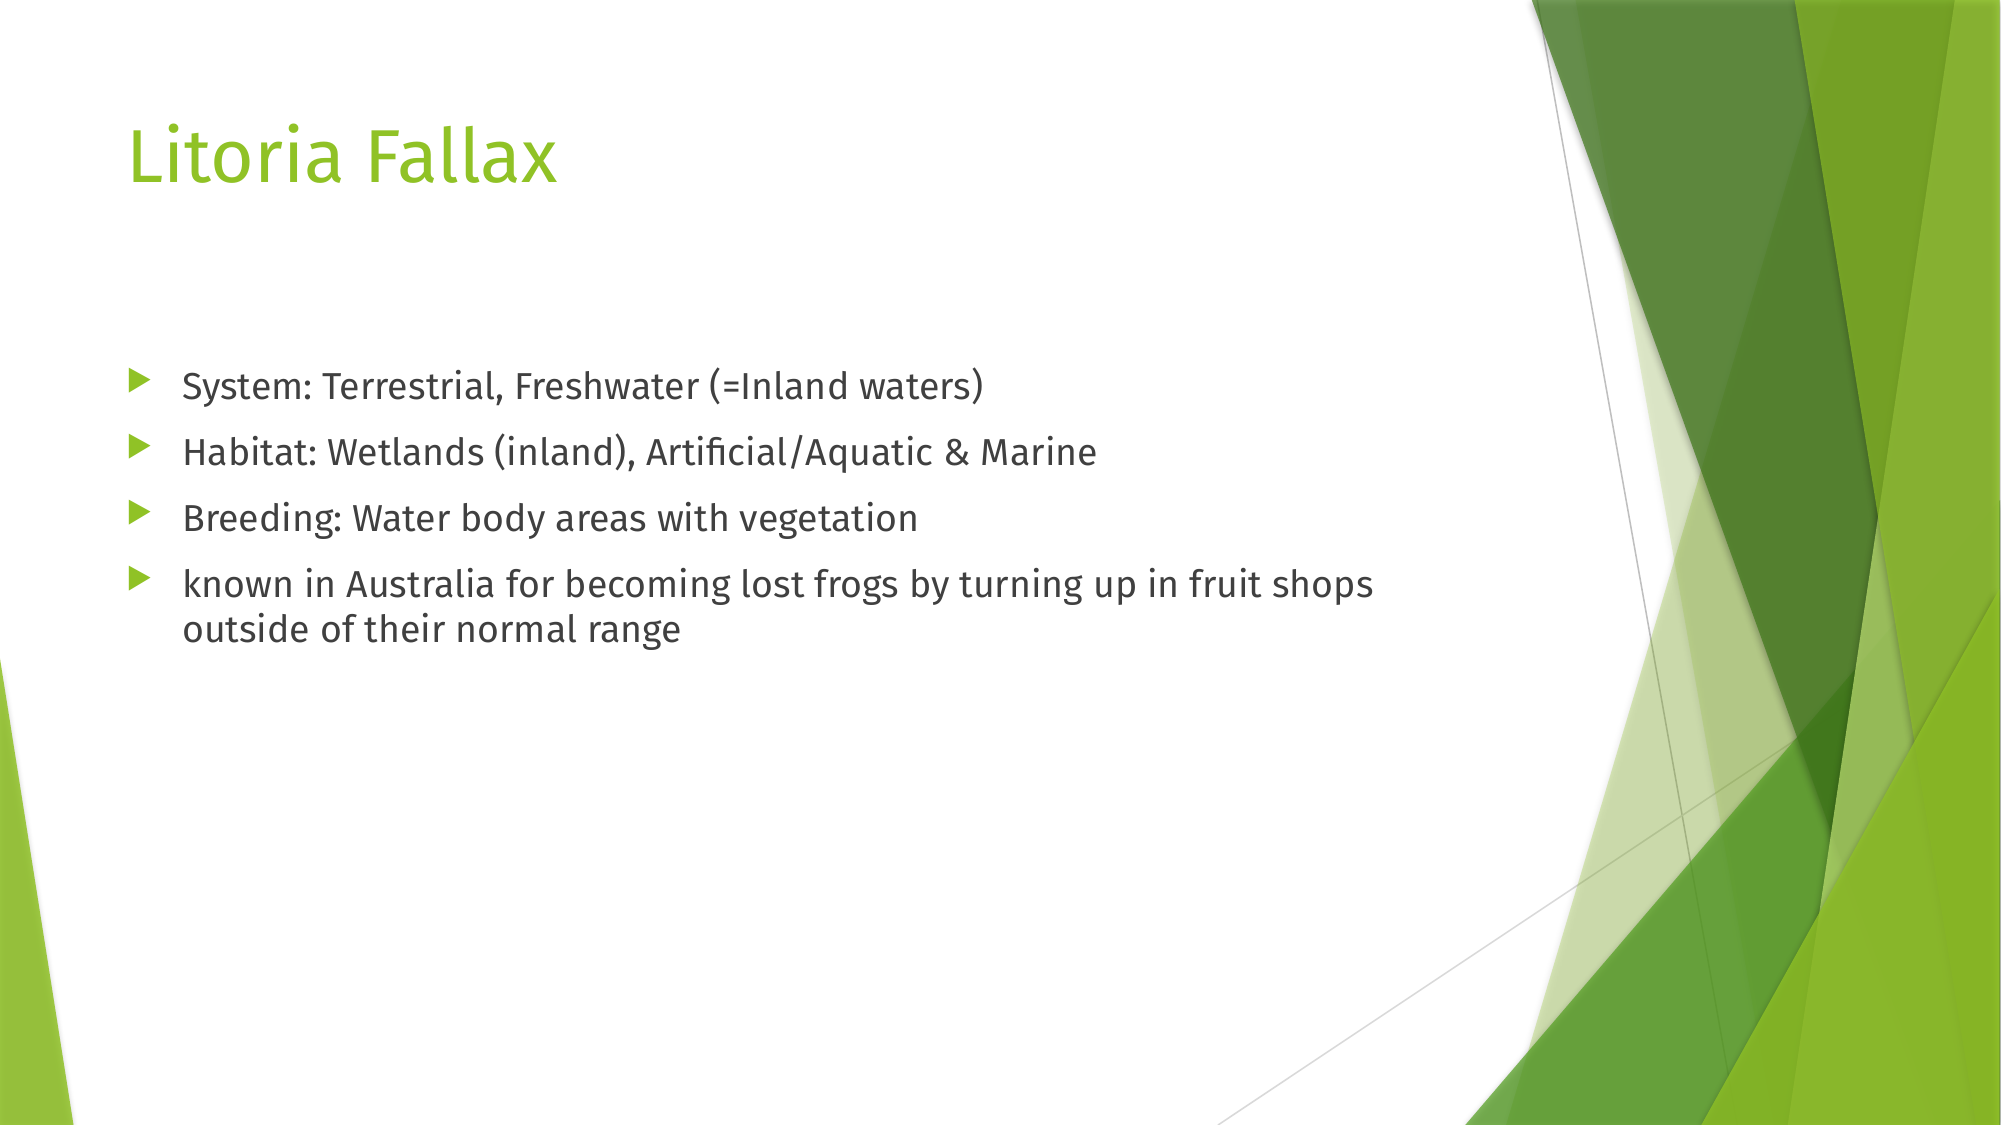

# Litoria Fallax
System: Terrestrial, Freshwater (=Inland waters)
Habitat: Wetlands (inland), Artificial/Aquatic & Marine
Breeding: Water body areas with vegetation
known in Australia for becoming lost frogs by turning up in fruit shops outside of their normal range